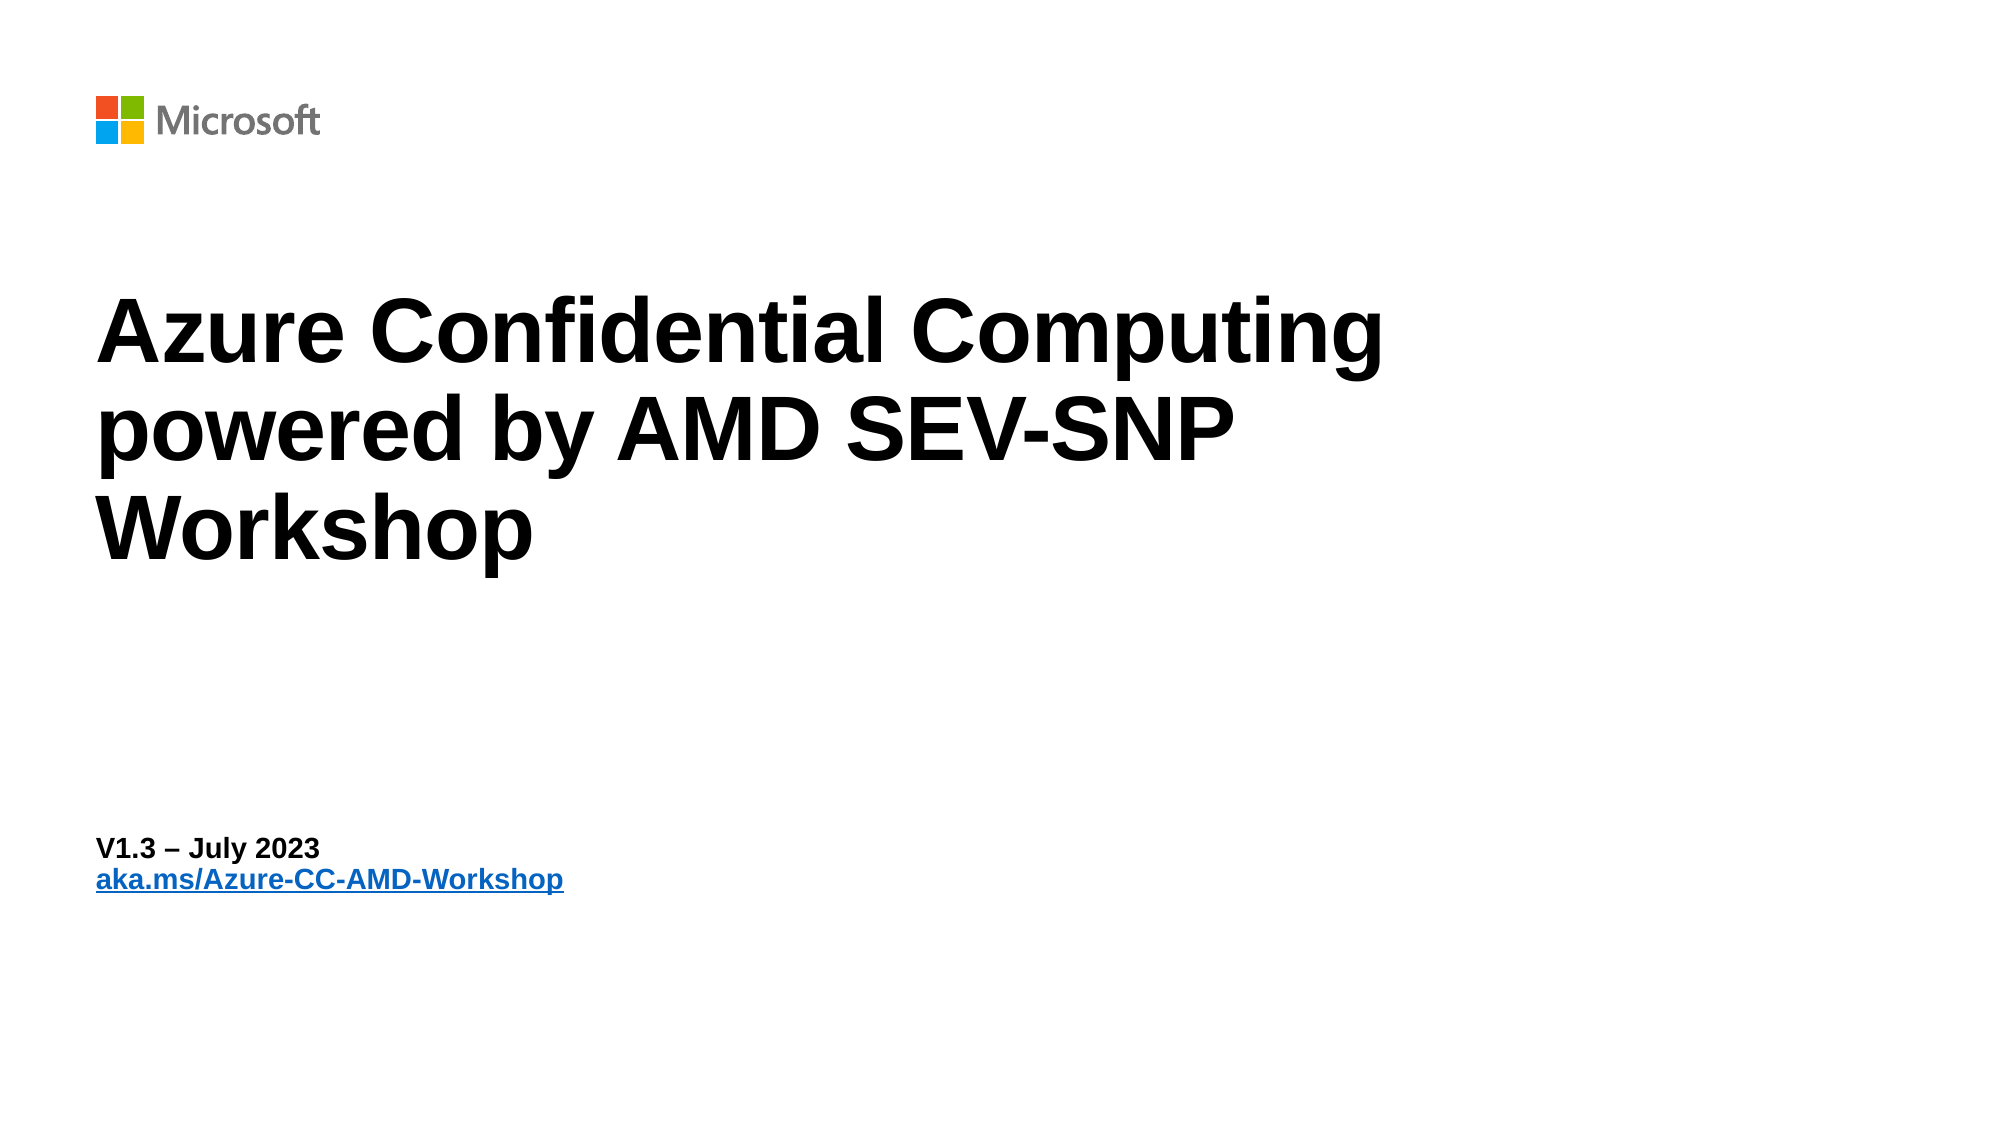

# Azure Confidential Computing powered by AMD SEV-SNP Workshop
V1.3 – July 2023
aka.ms/Azure-CC-AMD-Workshop